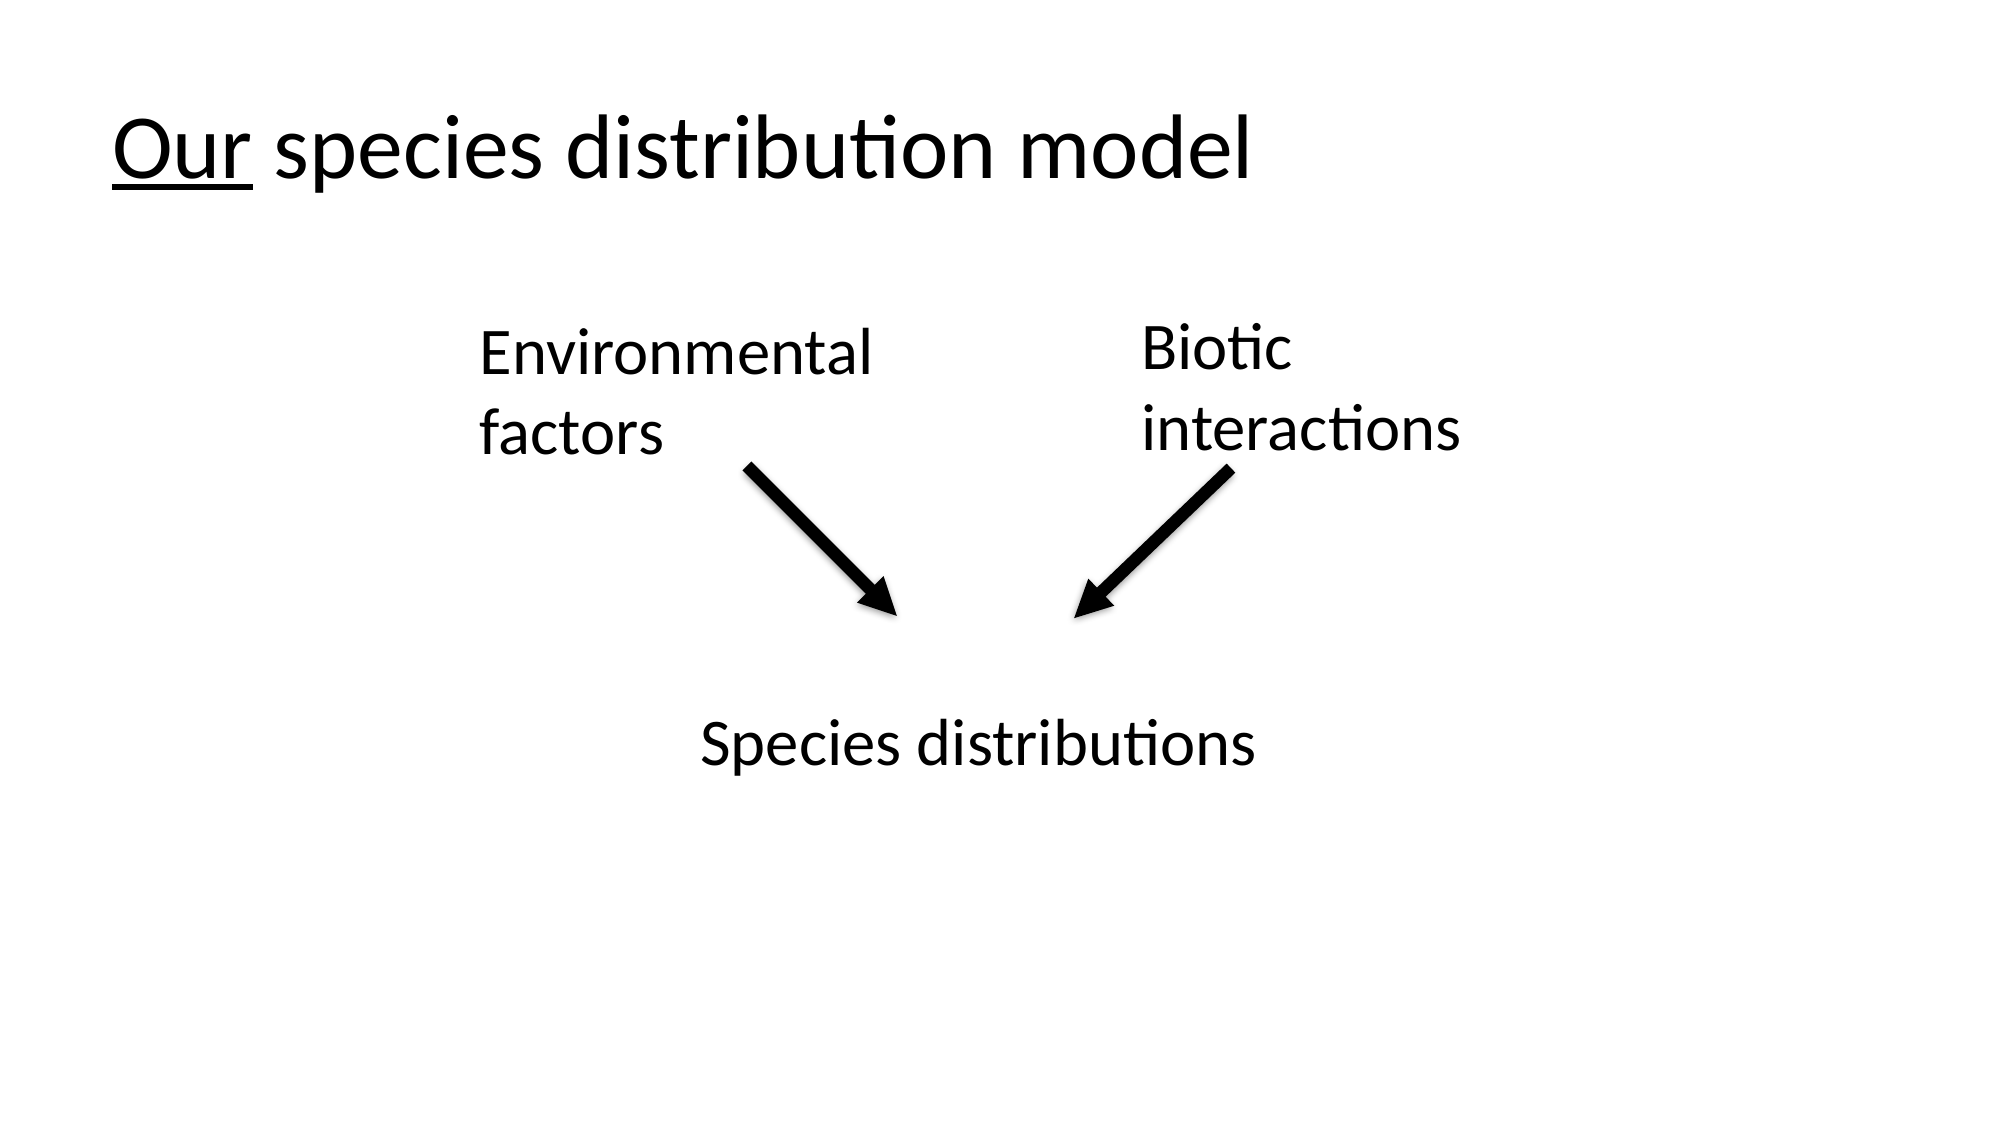

Our species distribution model
Biotic interactions
Environmental factors
# Species distributions